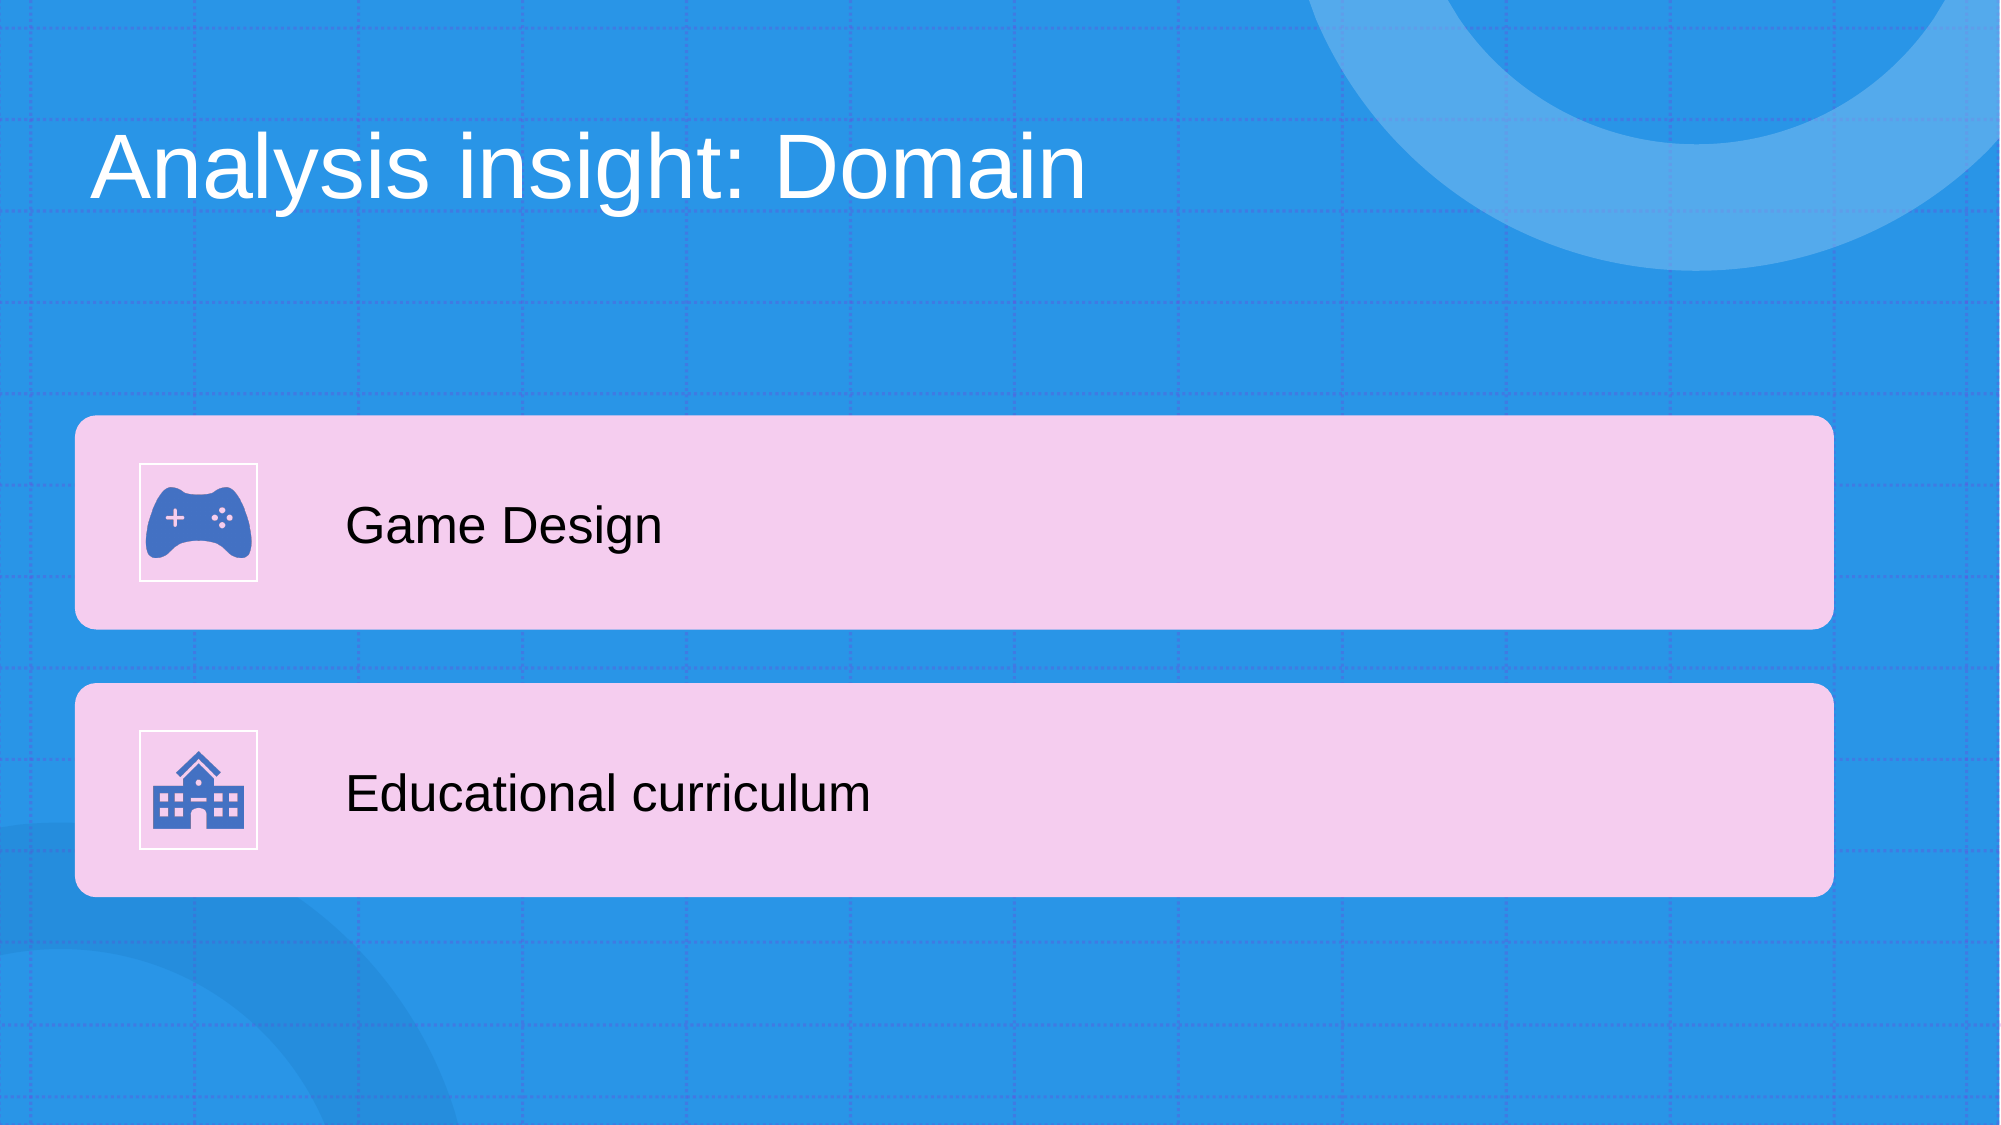

# Analysis insight: Domain
Game Design
Educational curriculum